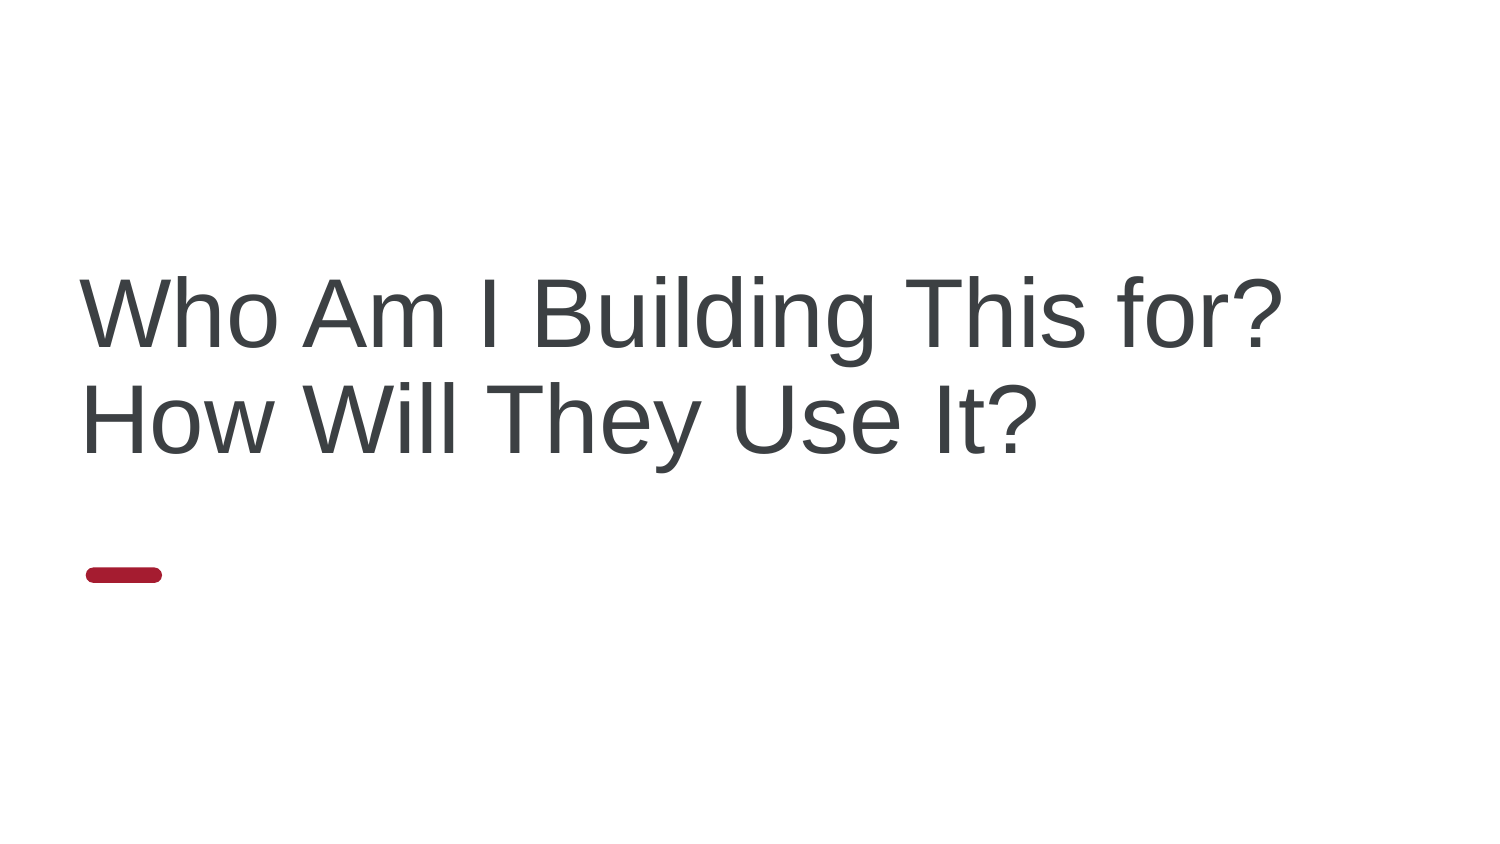

# Who Am I Building This for?
How Will They Use It?